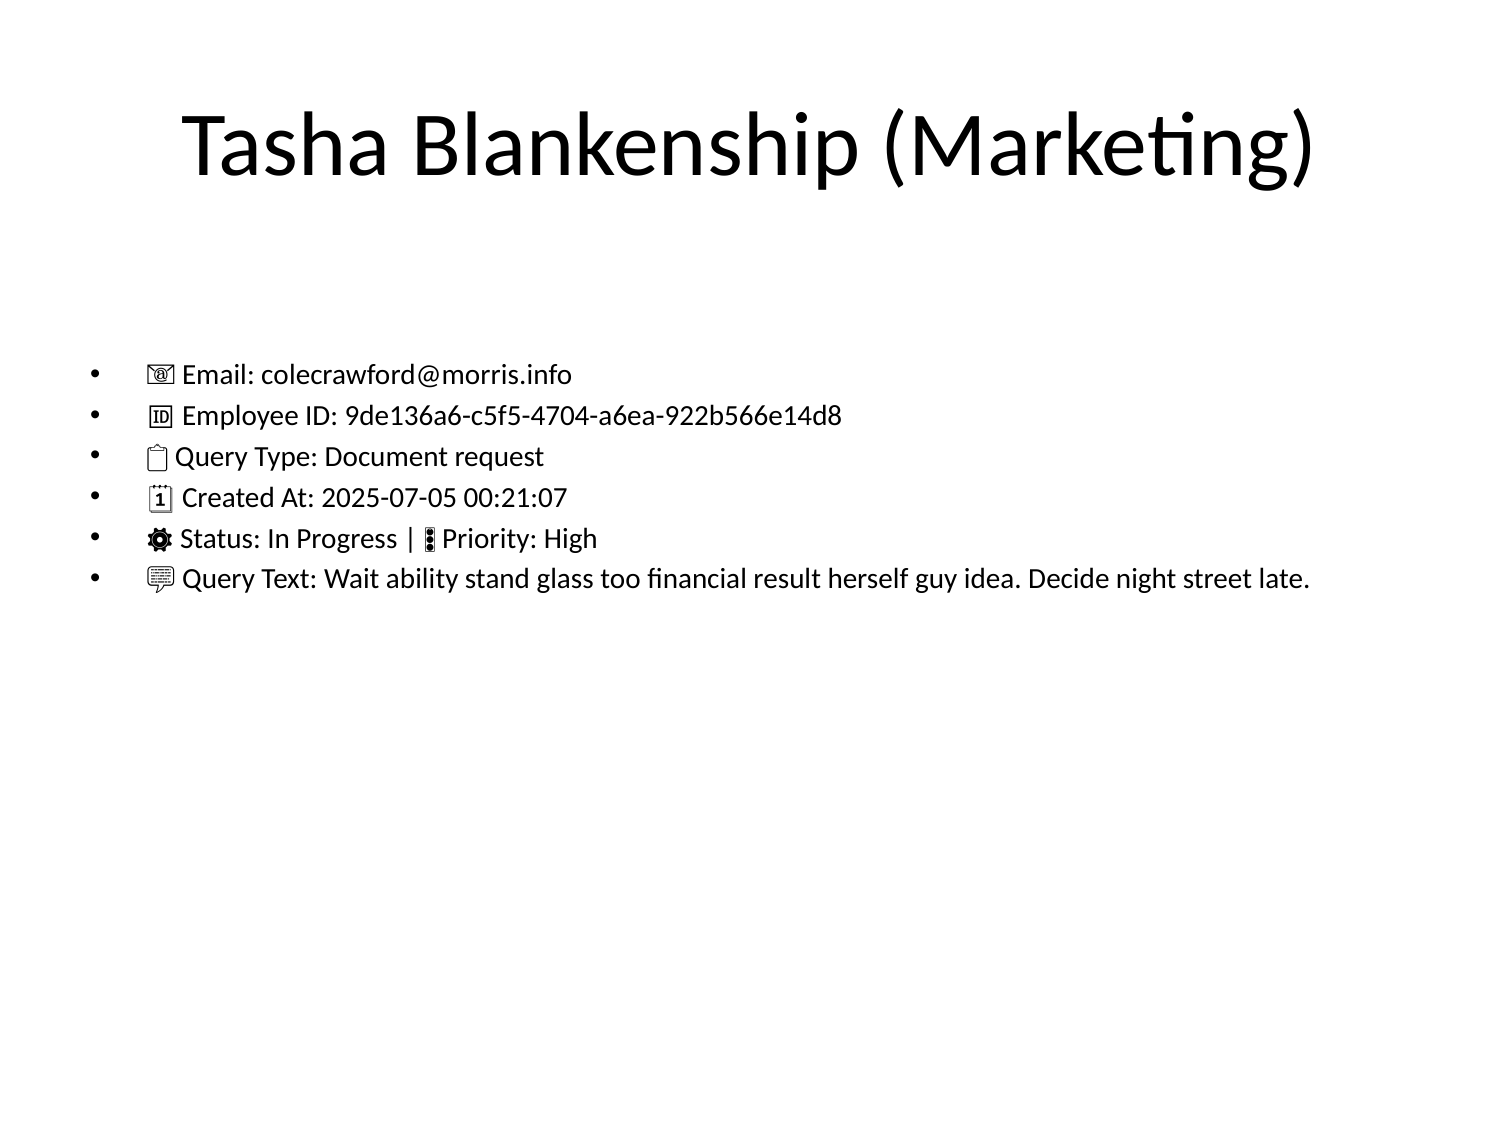

# Tasha Blankenship (Marketing)

📧 Email: colecrawford@morris.info
🆔 Employee ID: 9de136a6-c5f5-4704-a6ea-922b566e14d8
📋 Query Type: Document request
🗓 Created At: 2025-07-05 00:21:07
⚙ Status: In Progress | 🚦 Priority: High
💬 Query Text: Wait ability stand glass too financial result herself guy idea. Decide night street late.